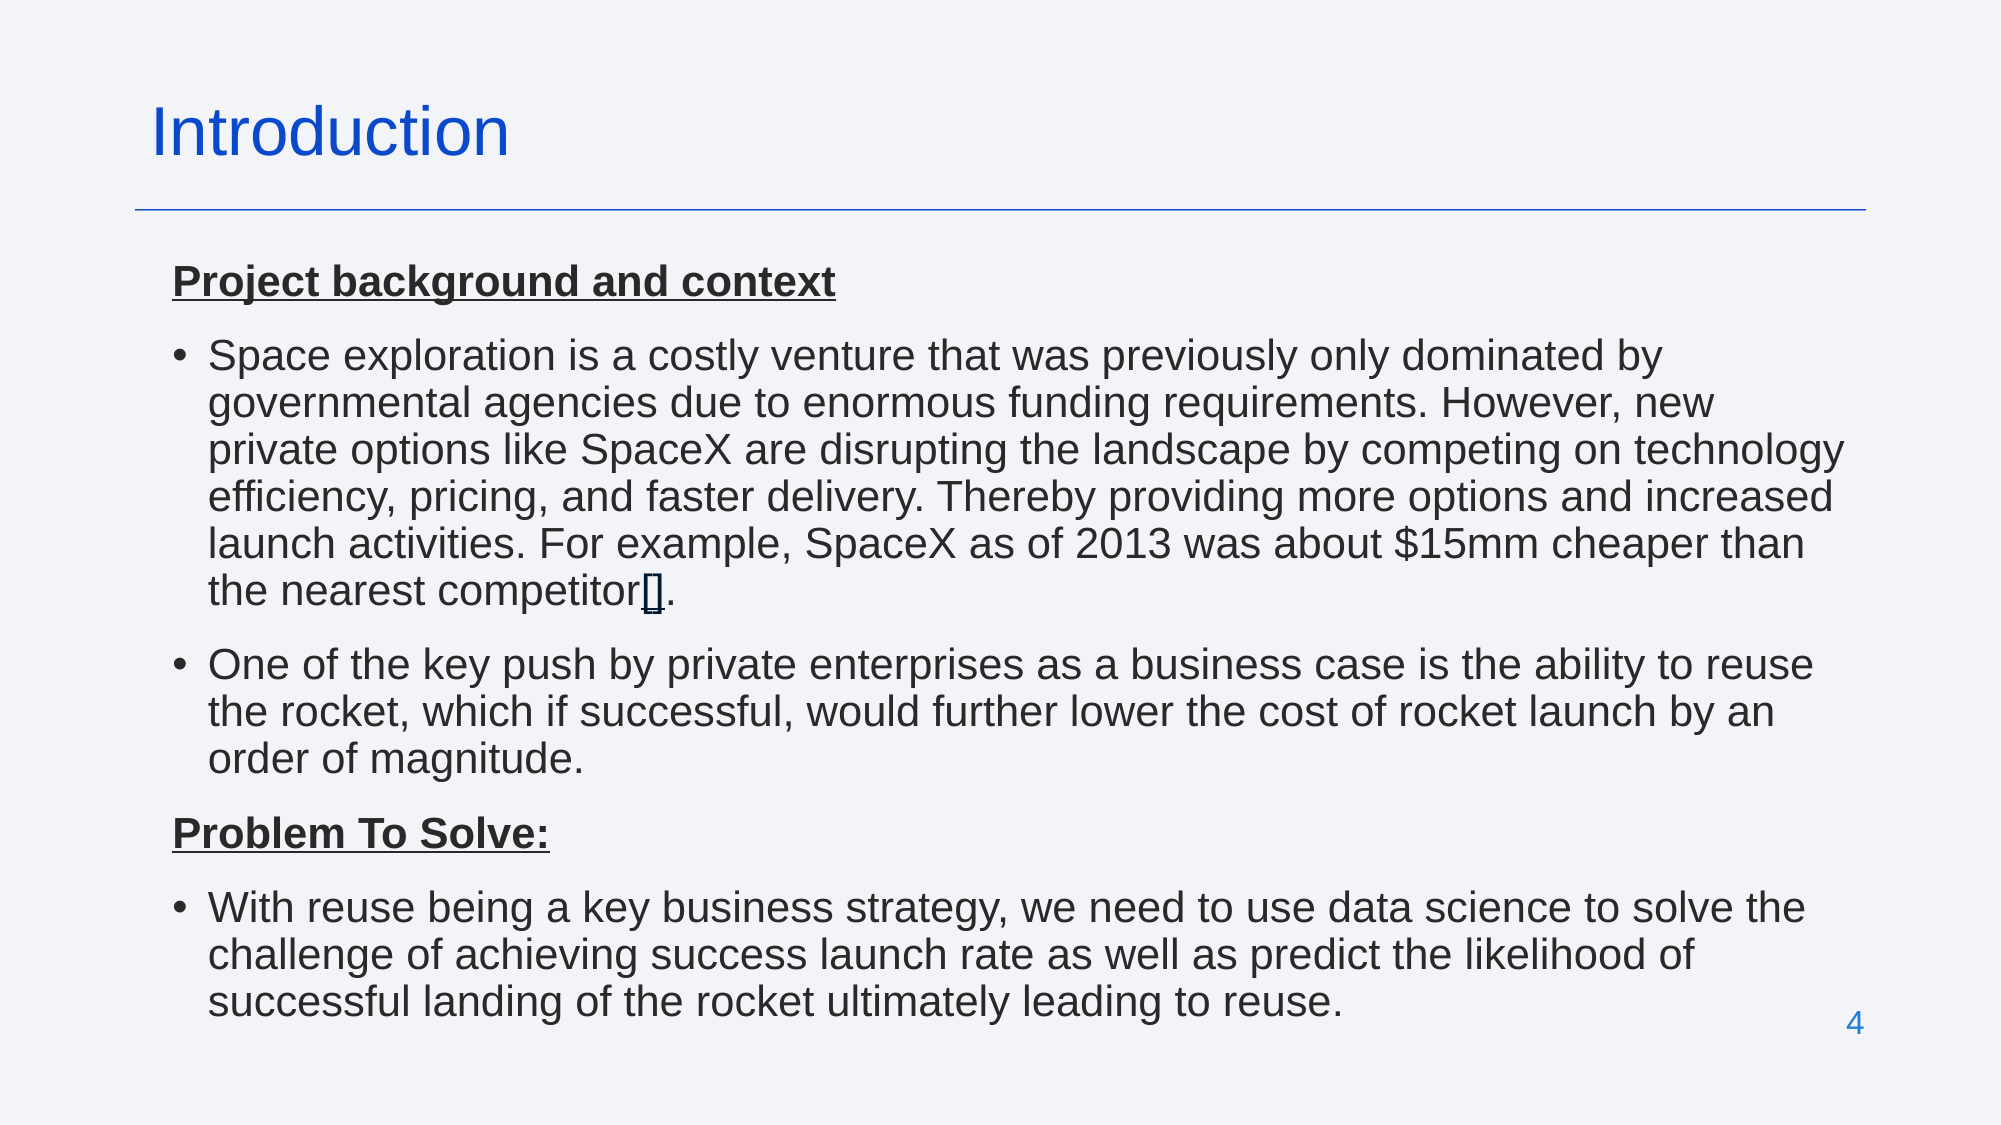

Introduction
Project background and context
Space exploration is a costly venture that was previously only dominated by governmental agencies due to enormous funding requirements. However, new private options like SpaceX are disrupting the landscape by competing on technology efficiency, pricing, and faster delivery. Thereby providing more options and increased launch activities. For example, SpaceX as of 2013 was about $15mm cheaper than the nearest competitor[].
One of the key push by private enterprises as a business case is the ability to reuse the rocket, which if successful, would further lower the cost of rocket launch by an order of magnitude.
Problem To Solve:
With reuse being a key business strategy, we need to use data science to solve the challenge of achieving success launch rate as well as predict the likelihood of successful landing of the rocket ultimately leading to reuse.
4